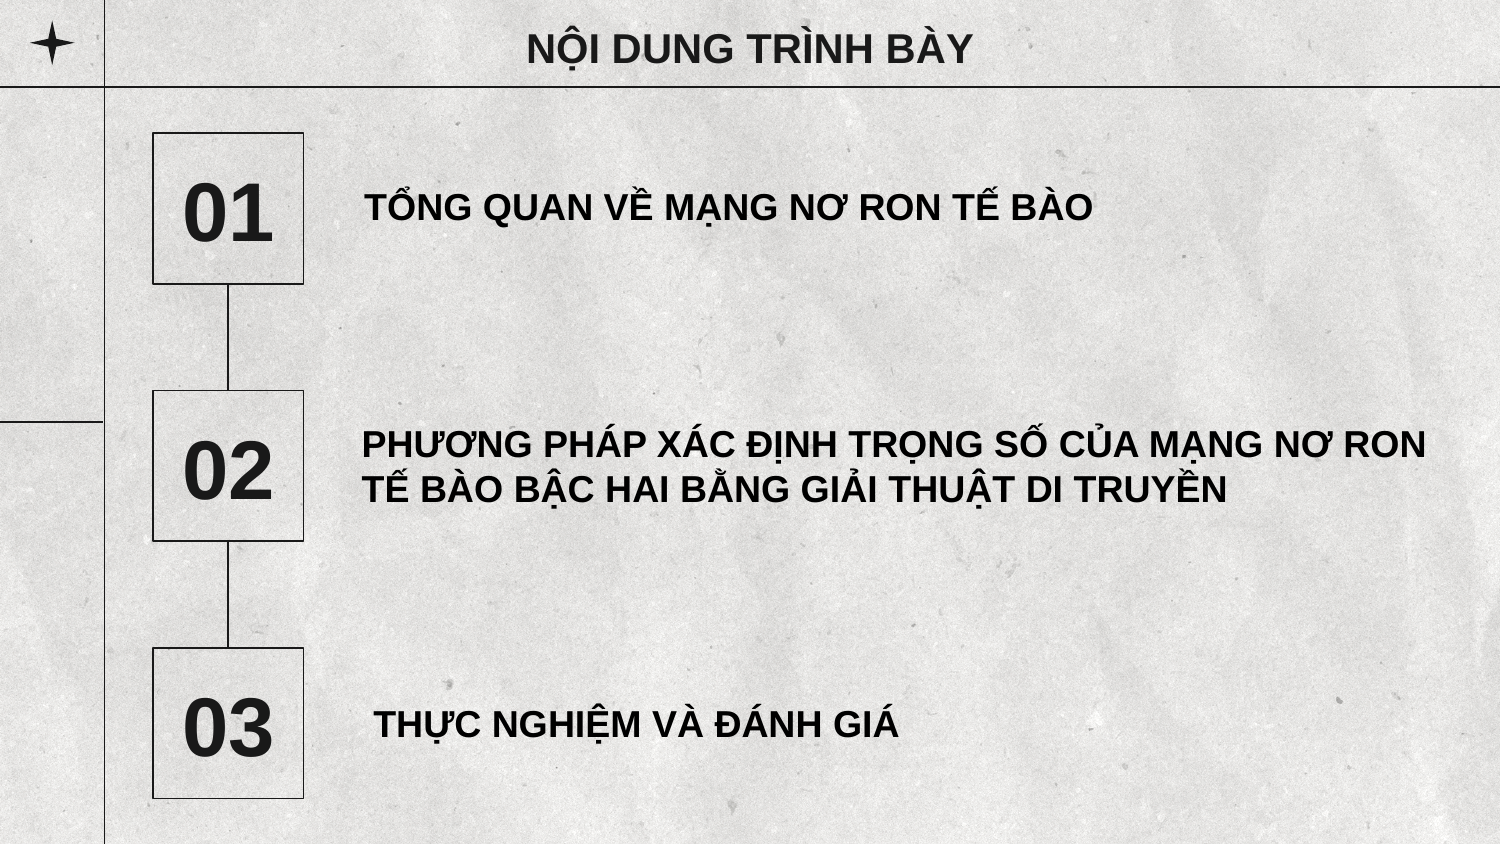

# NỘI DUNG TRÌNH BÀY
01
TỔNG QUAN VỀ MẠNG NƠ RON TẾ BÀO
02
PHƯƠNG PHÁP XÁC ĐỊNH TRỌNG SỐ CỦA MẠNG NƠ RON TẾ BÀO BẬC HAI BẰNG GIẢI THUẬT DI TRUYỀN
03
THỰC NGHIỆM VÀ ĐÁNH GIÁ